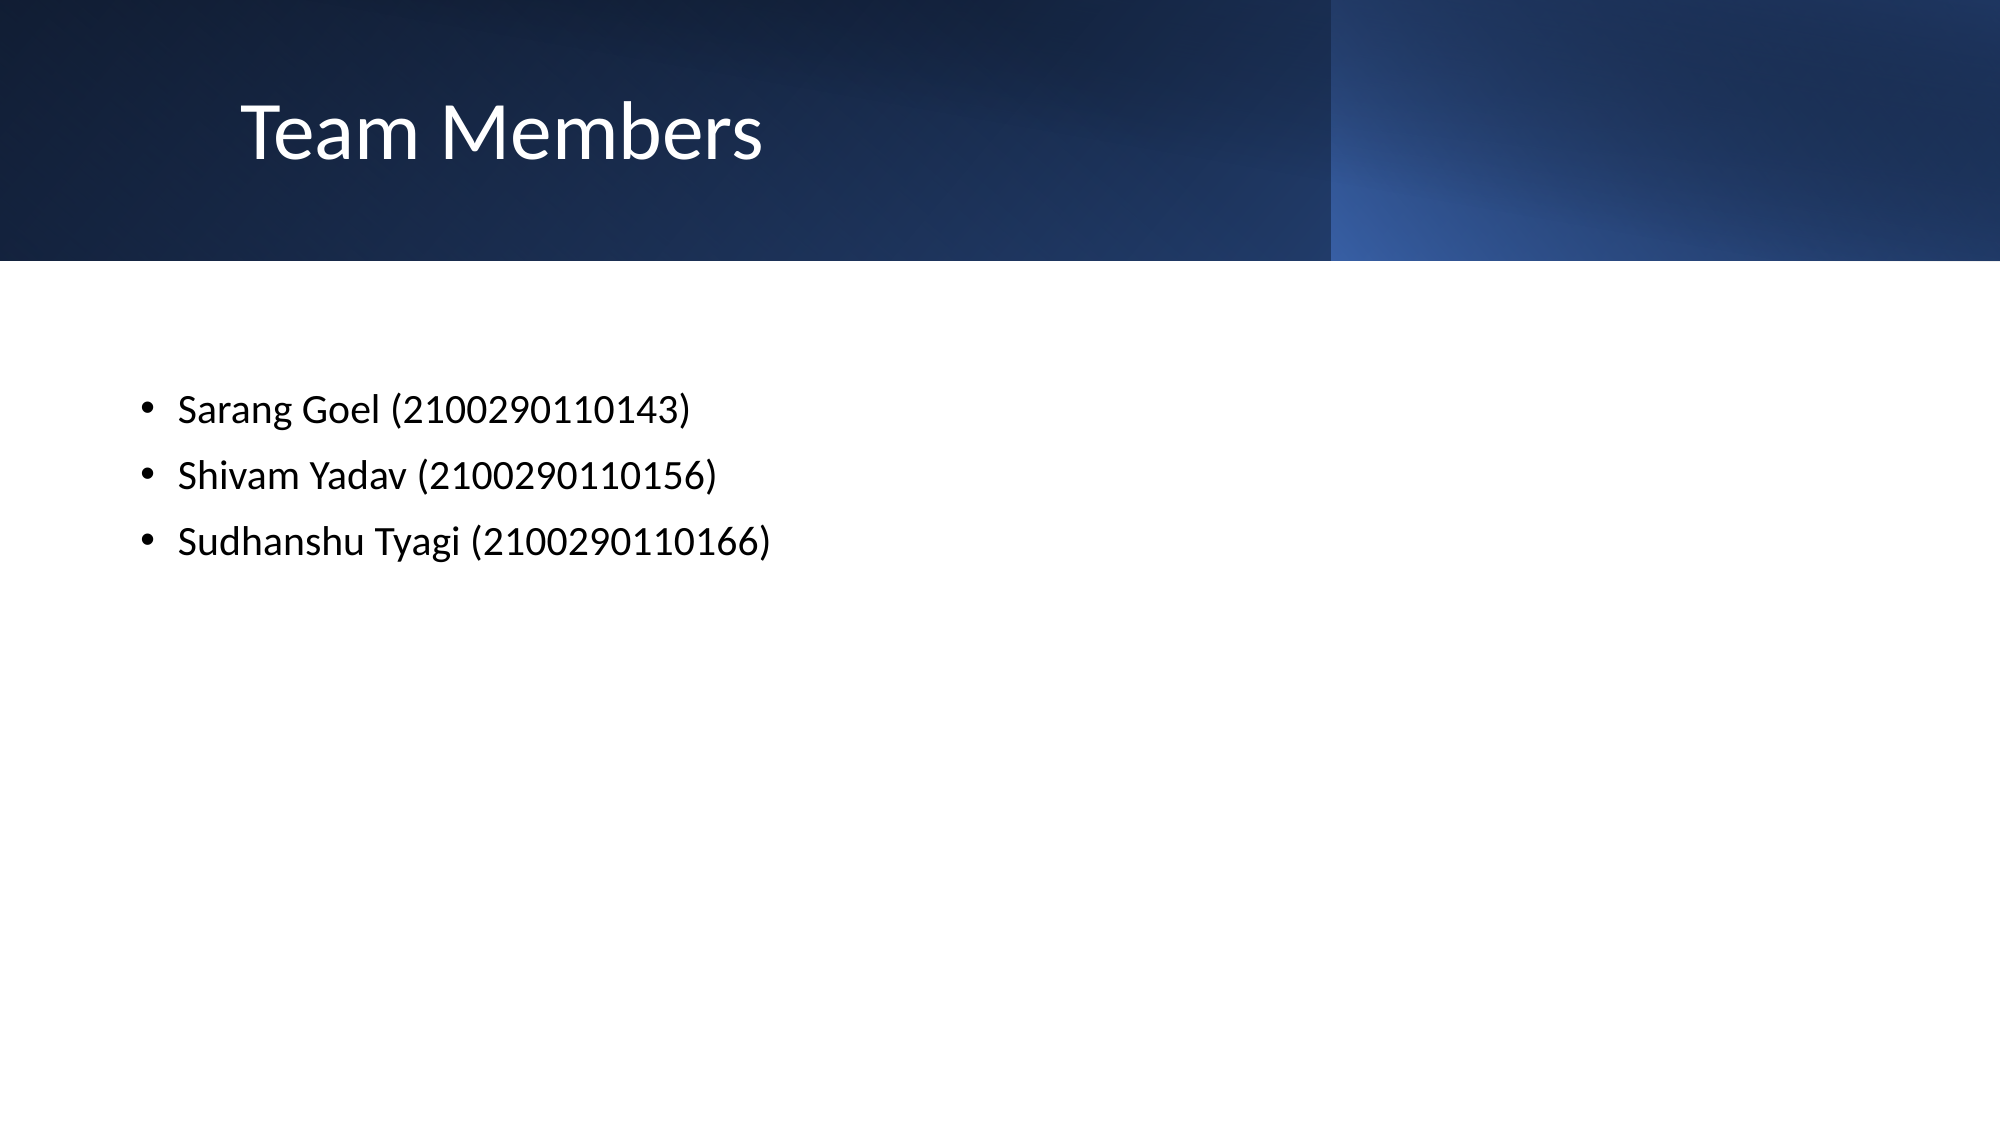

# Team Members
Sarang Goel (2100290110143)
Shivam Yadav (2100290110156)
Sudhanshu Tyagi (2100290110166)